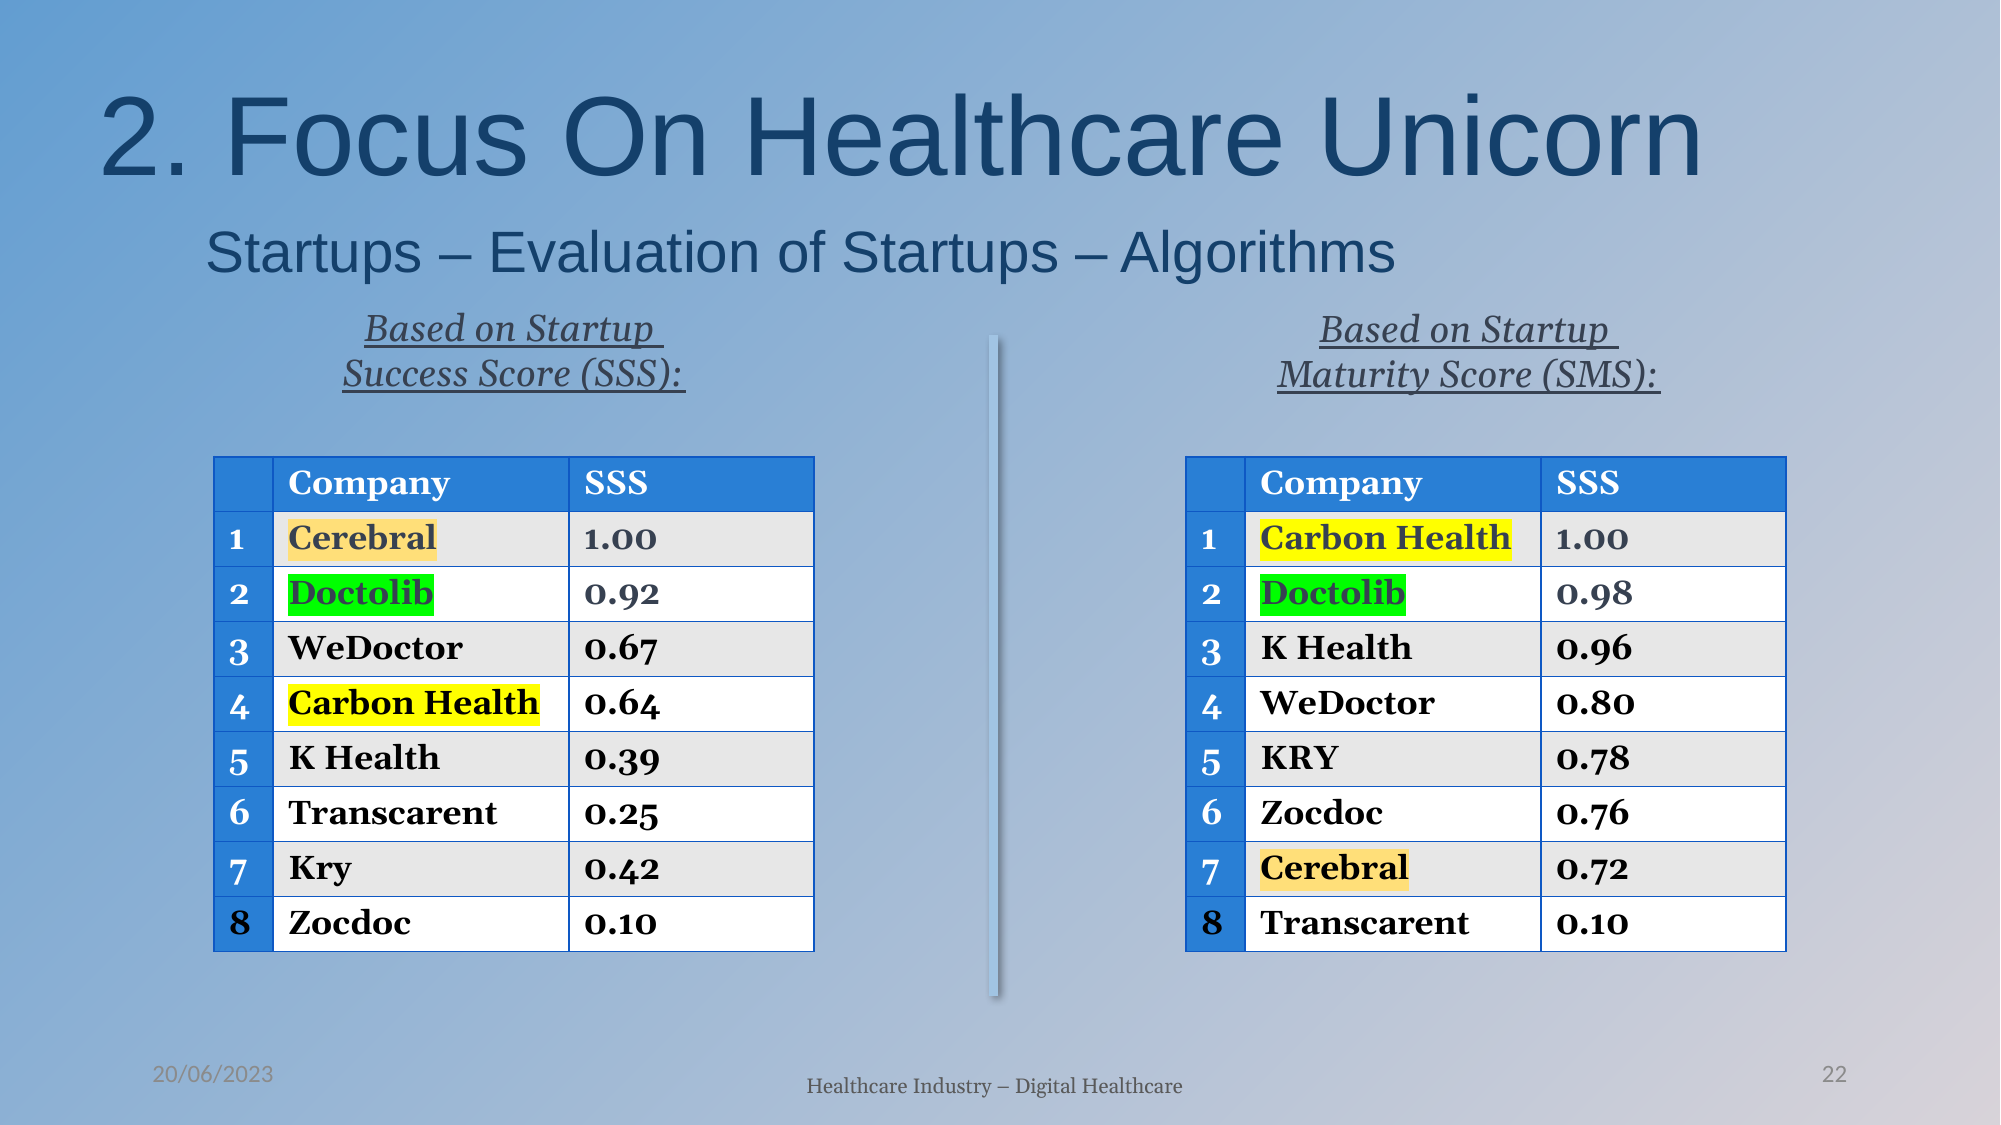

2. Focus On Healthcare Unicorn
Startups – Evaluation of Startups – Algorithms
Based on Startup
Success Score (SSS):
Based on Startup
Maturity Score (SMS):
|  | Company | SSS |
| --- | --- | --- |
| 1 | Cerebral | 1.00 |
| 2 | Doctolib | 0.92 |
| 3 | WeDoctor | 0.67 |
| 4 | Carbon Health | 0.64 |
| 5 | K Health | 0.39 |
| 6 | Transcarent | 0.25 |
| 7 | Kry | 0.42 |
| 8 | Zocdoc | 0.10 |
|  | Company | SSS |
| --- | --- | --- |
| 1 | Carbon Health | 1.00 |
| 2 | Doctolib | 0.98 |
| 3 | K Health | 0.96 |
| 4 | WeDoctor | 0.80 |
| 5 | KRY | 0.78 |
| 6 | Zocdoc | 0.76 |
| 7 | Cerebral | 0.72 |
| 8 | Transcarent | 0.10 |
20/06/2023
22
Healthcare Industry – Digital Healthcare